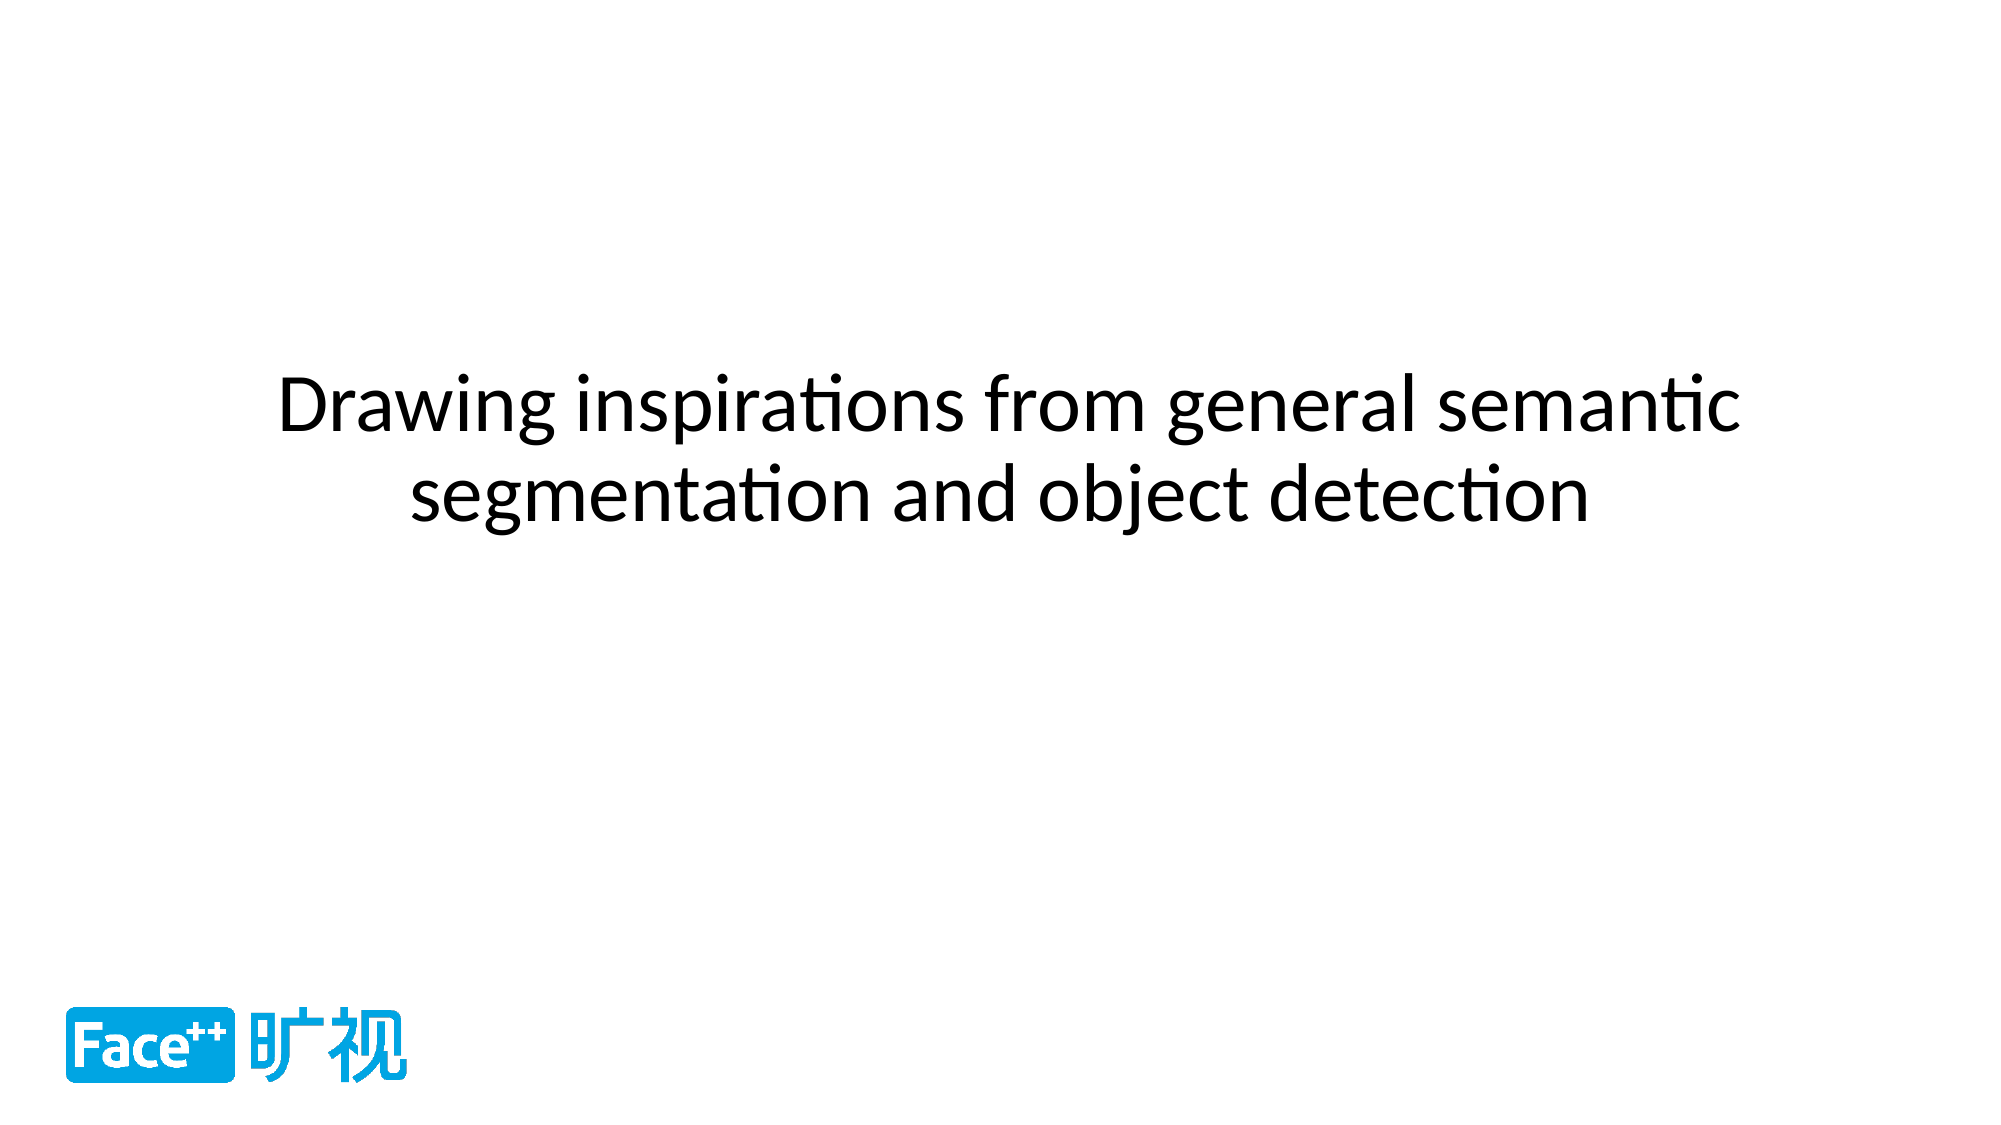

Drawing inspirations from general semantic segmentation and object detection
14